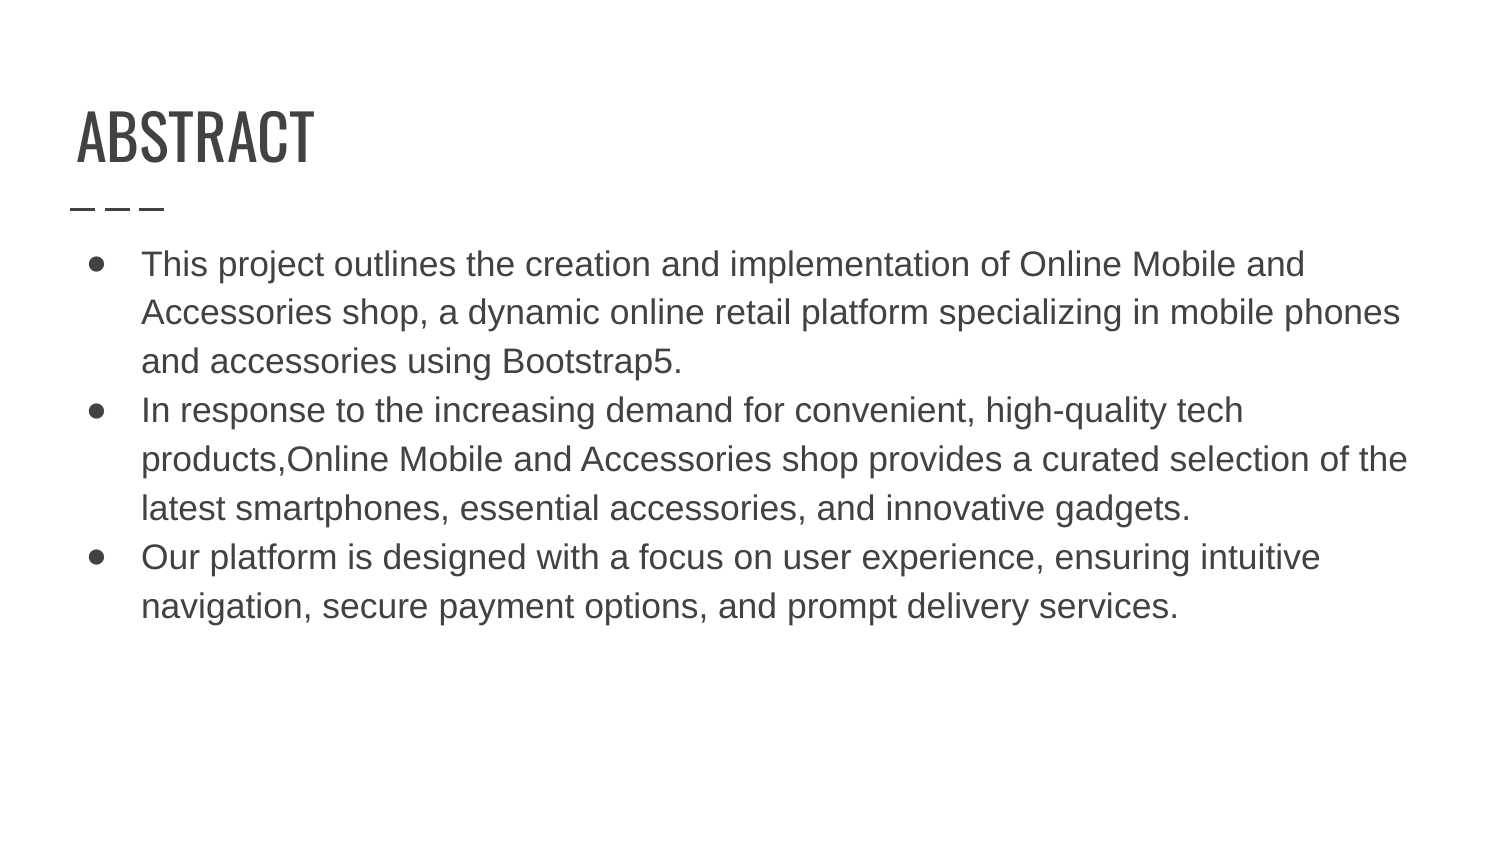

# ABSTRACT
This project outlines the creation and implementation of Online Mobile and Accessories shop, a dynamic online retail platform specializing in mobile phones and accessories using Bootstrap5.
In response to the increasing demand for convenient, high-quality tech products,Online Mobile and Accessories shop provides a curated selection of the latest smartphones, essential accessories, and innovative gadgets.
Our platform is designed with a focus on user experience, ensuring intuitive navigation, secure payment options, and prompt delivery services.